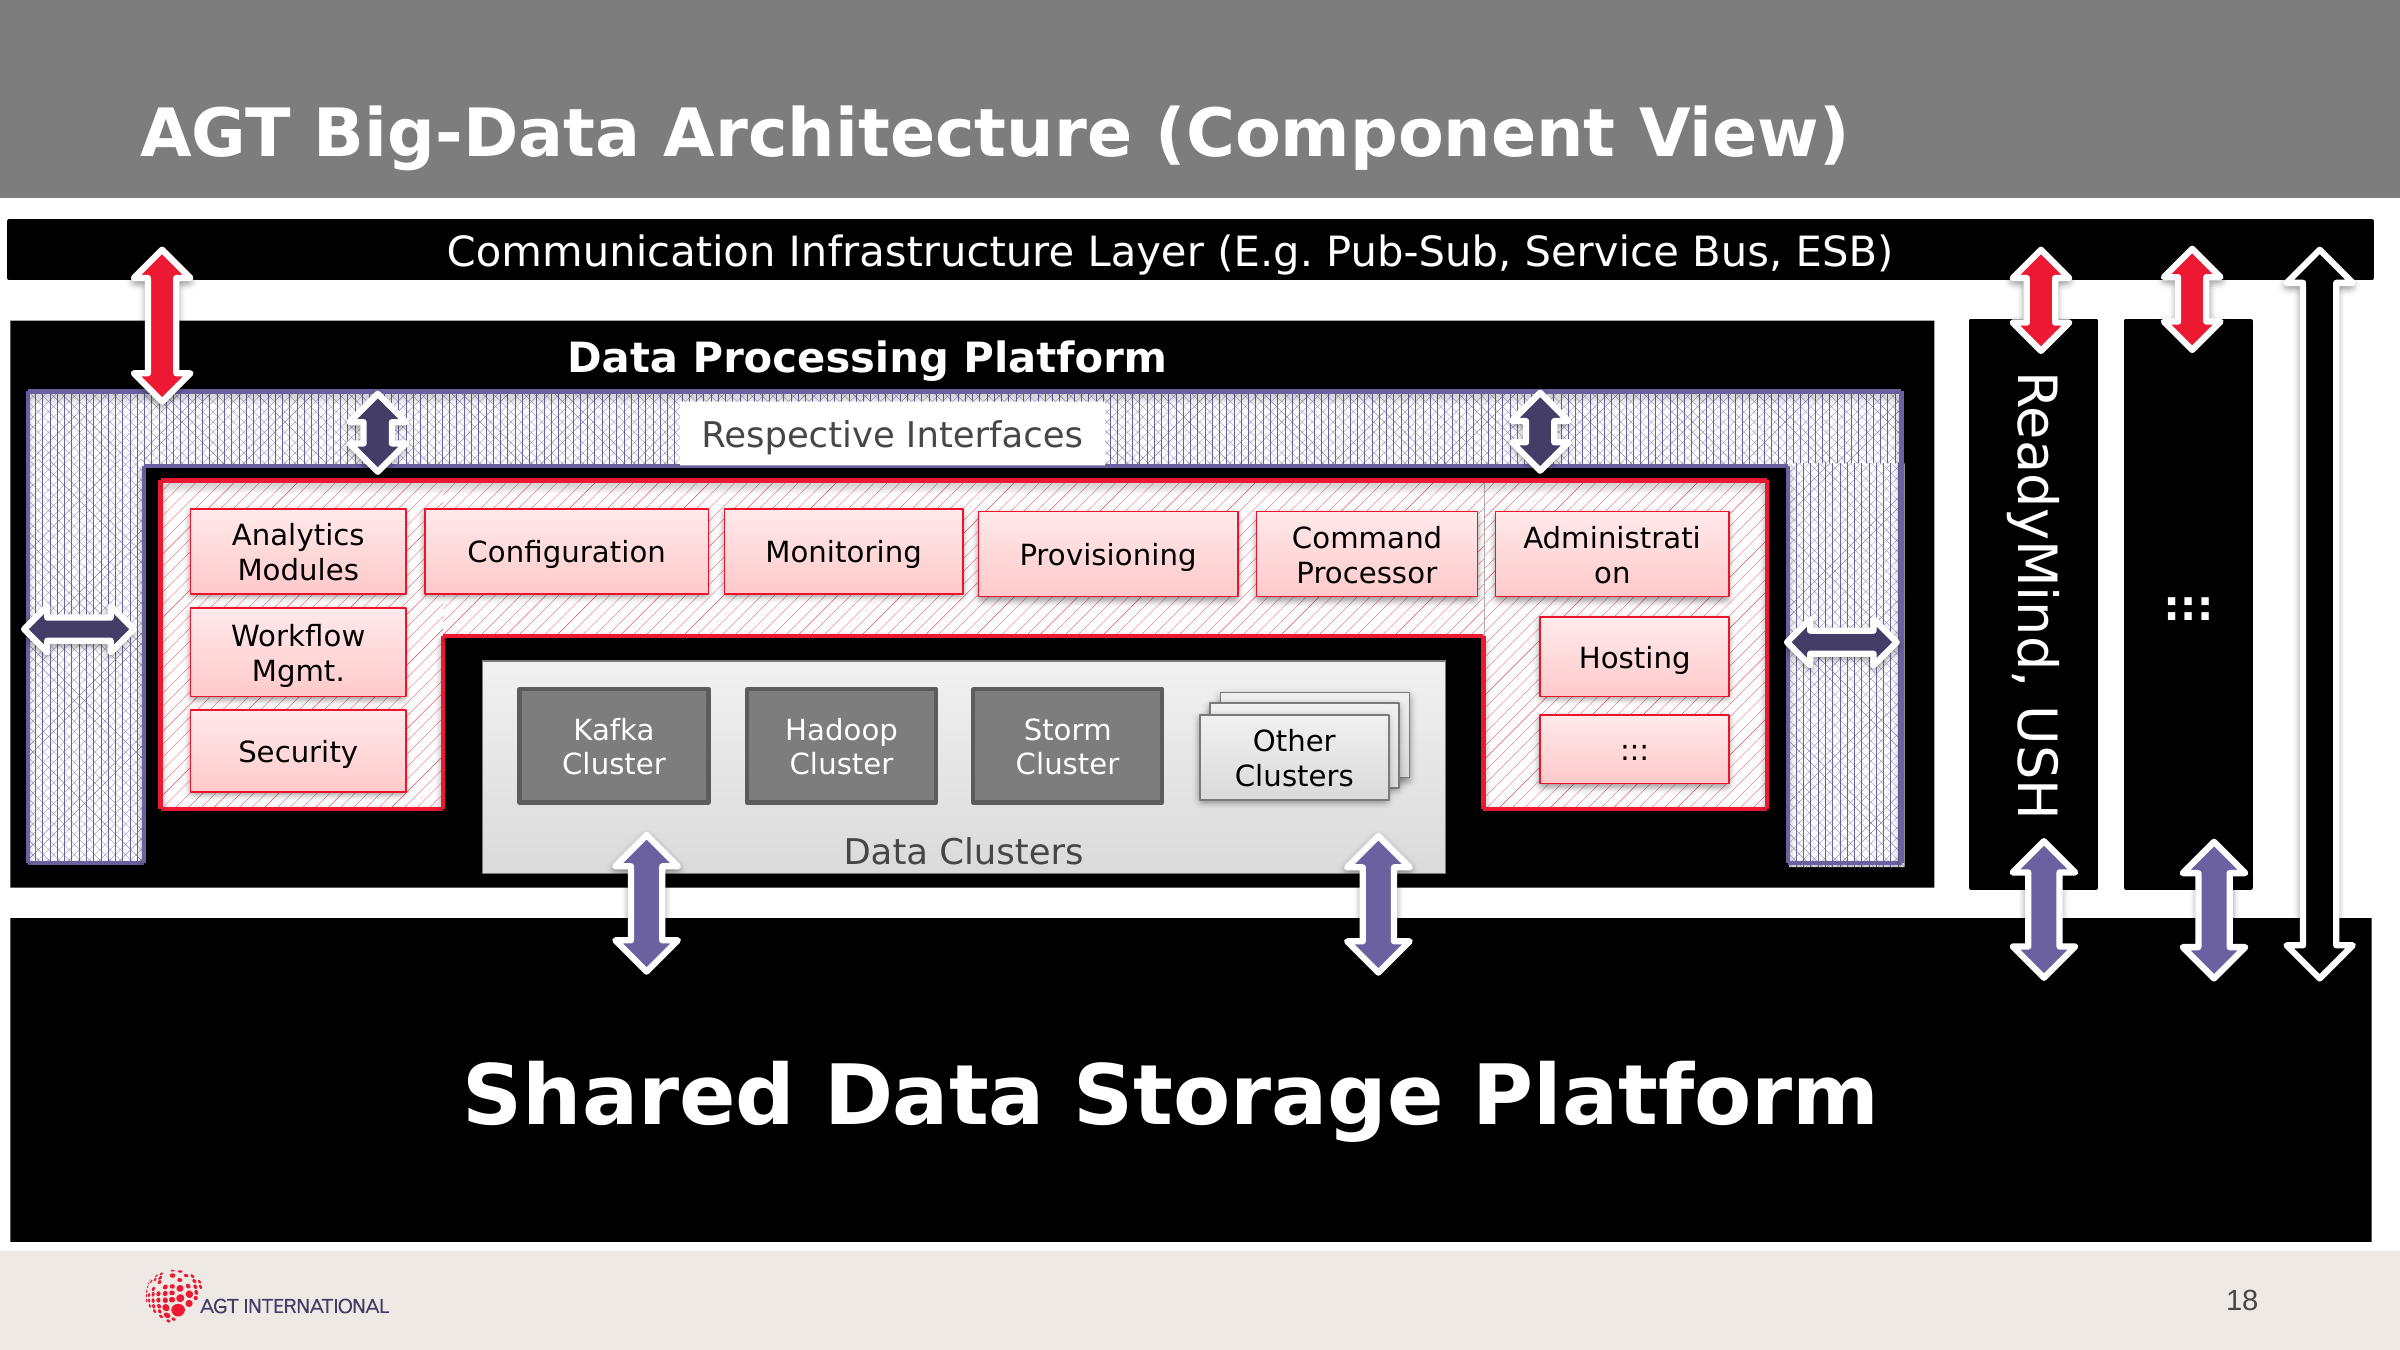

# AGT Big-Data Architecture (Component View)
Communication Infrastructure Layer (E.g. Pub-Sub, Service Bus, ESB)

:::
BBig
Data Processing Platform

Respective Interfaces

Analytics Modules
Configuration
Monitoring
Provisioning
Command Processor
Administration
ReadyMind, USH

Workflow Mgmt.
Hosting

Kafka Cluster
Hadoop Cluster
Storm Cluster

Other Clusters
Security
:::
Other Clusters
Data Clusters

Shared Data Storage Platform